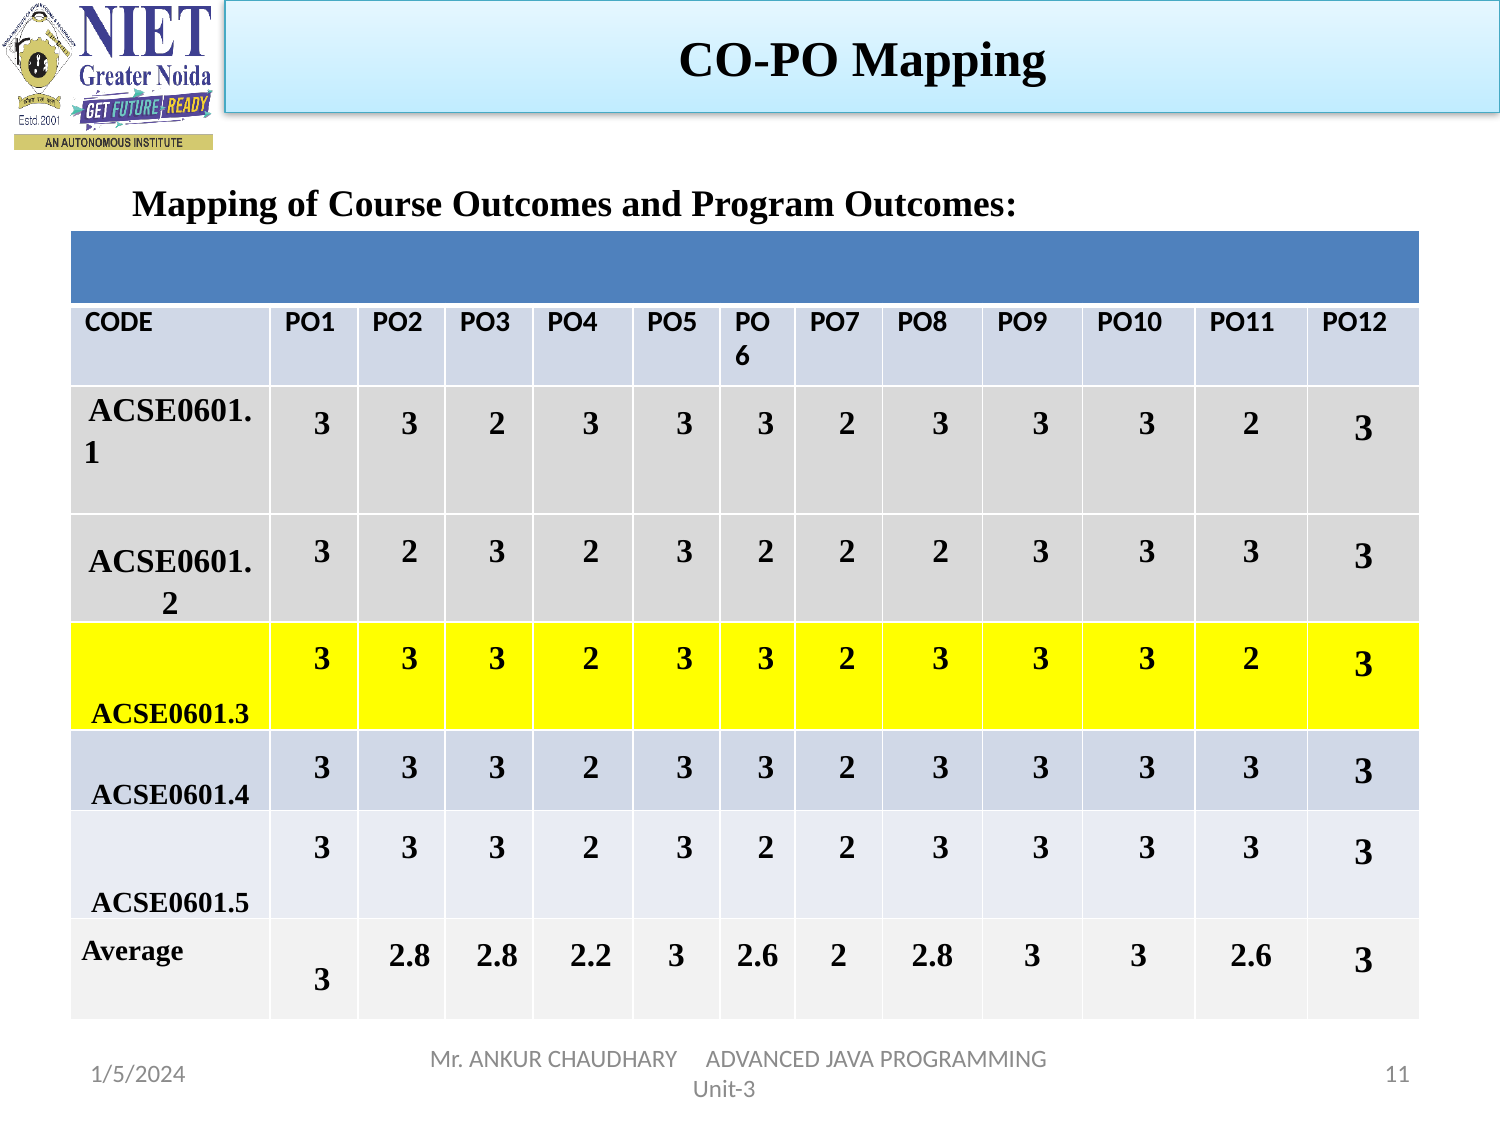

CO-PO Mapping
Mapping of Course Outcomes and Program Outcomes:
|  |  |  |  |  |  |  |  |  |  |  |  |  |
| --- | --- | --- | --- | --- | --- | --- | --- | --- | --- | --- | --- | --- |
| CODE | PO1 | PO2 | PO3 | PO4 | PO5 | PO6 | PO7 | PO8 | PO9 | PO10 | PO11 | PO12 |
| ACSE0601.1 | 3 | 3 | 2 | 3 | 3 | 3 | 2 | 3 | 3 | 3 | 2 | 3 |
| ACSE0601.2 | 3 | 2 | 3 | 2 | 3 | 2 | 2 | 2 | 3 | 3 | 3 | 3 |
| ACSE0601.3 | 3 | 3 | 3 | 2 | 3 | 3 | 2 | 3 | 3 | 3 | 2 | 3 |
| ACSE0601.4 | 3 | 3 | 3 | 2 | 3 | 3 | 2 | 3 | 3 | 3 | 3 | 3 |
| ACSE0601.5 | 3 | 3 | 3 | 2 | 3 | 2 | 2 | 3 | 3 | 3 | 3 | 3 |
| Average | 3 | 2.8 | 2.8 | 2.2 | 3 | 2.6 | 2 | 2.8 | 3 | 3 | 2.6 | 3 |
1/5/2024
Mr. ANKUR CHAUDHARY     ADVANCED JAVA PROGRAMMING                   Unit-3
11